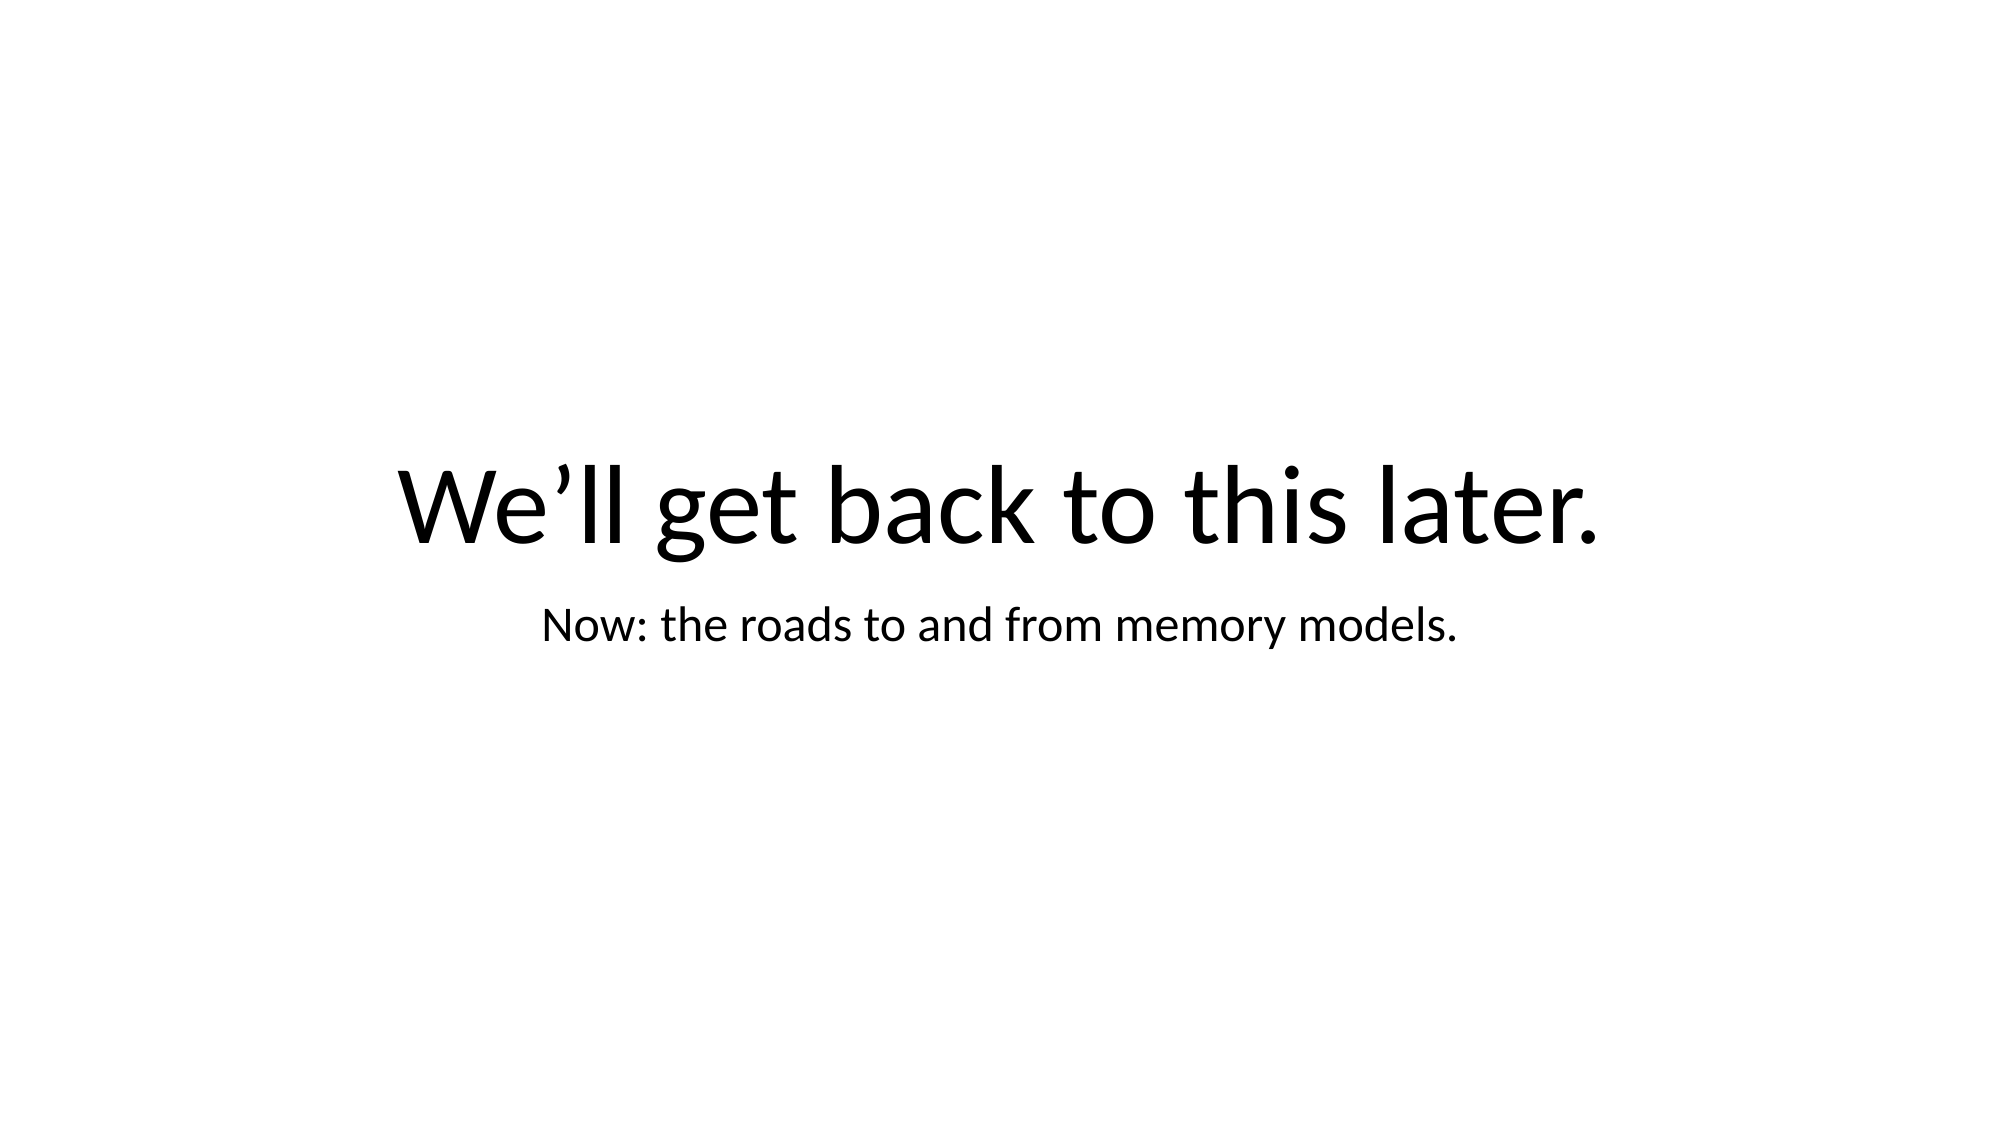

# We’ll get back to this later.
Now: the roads to and from memory models.